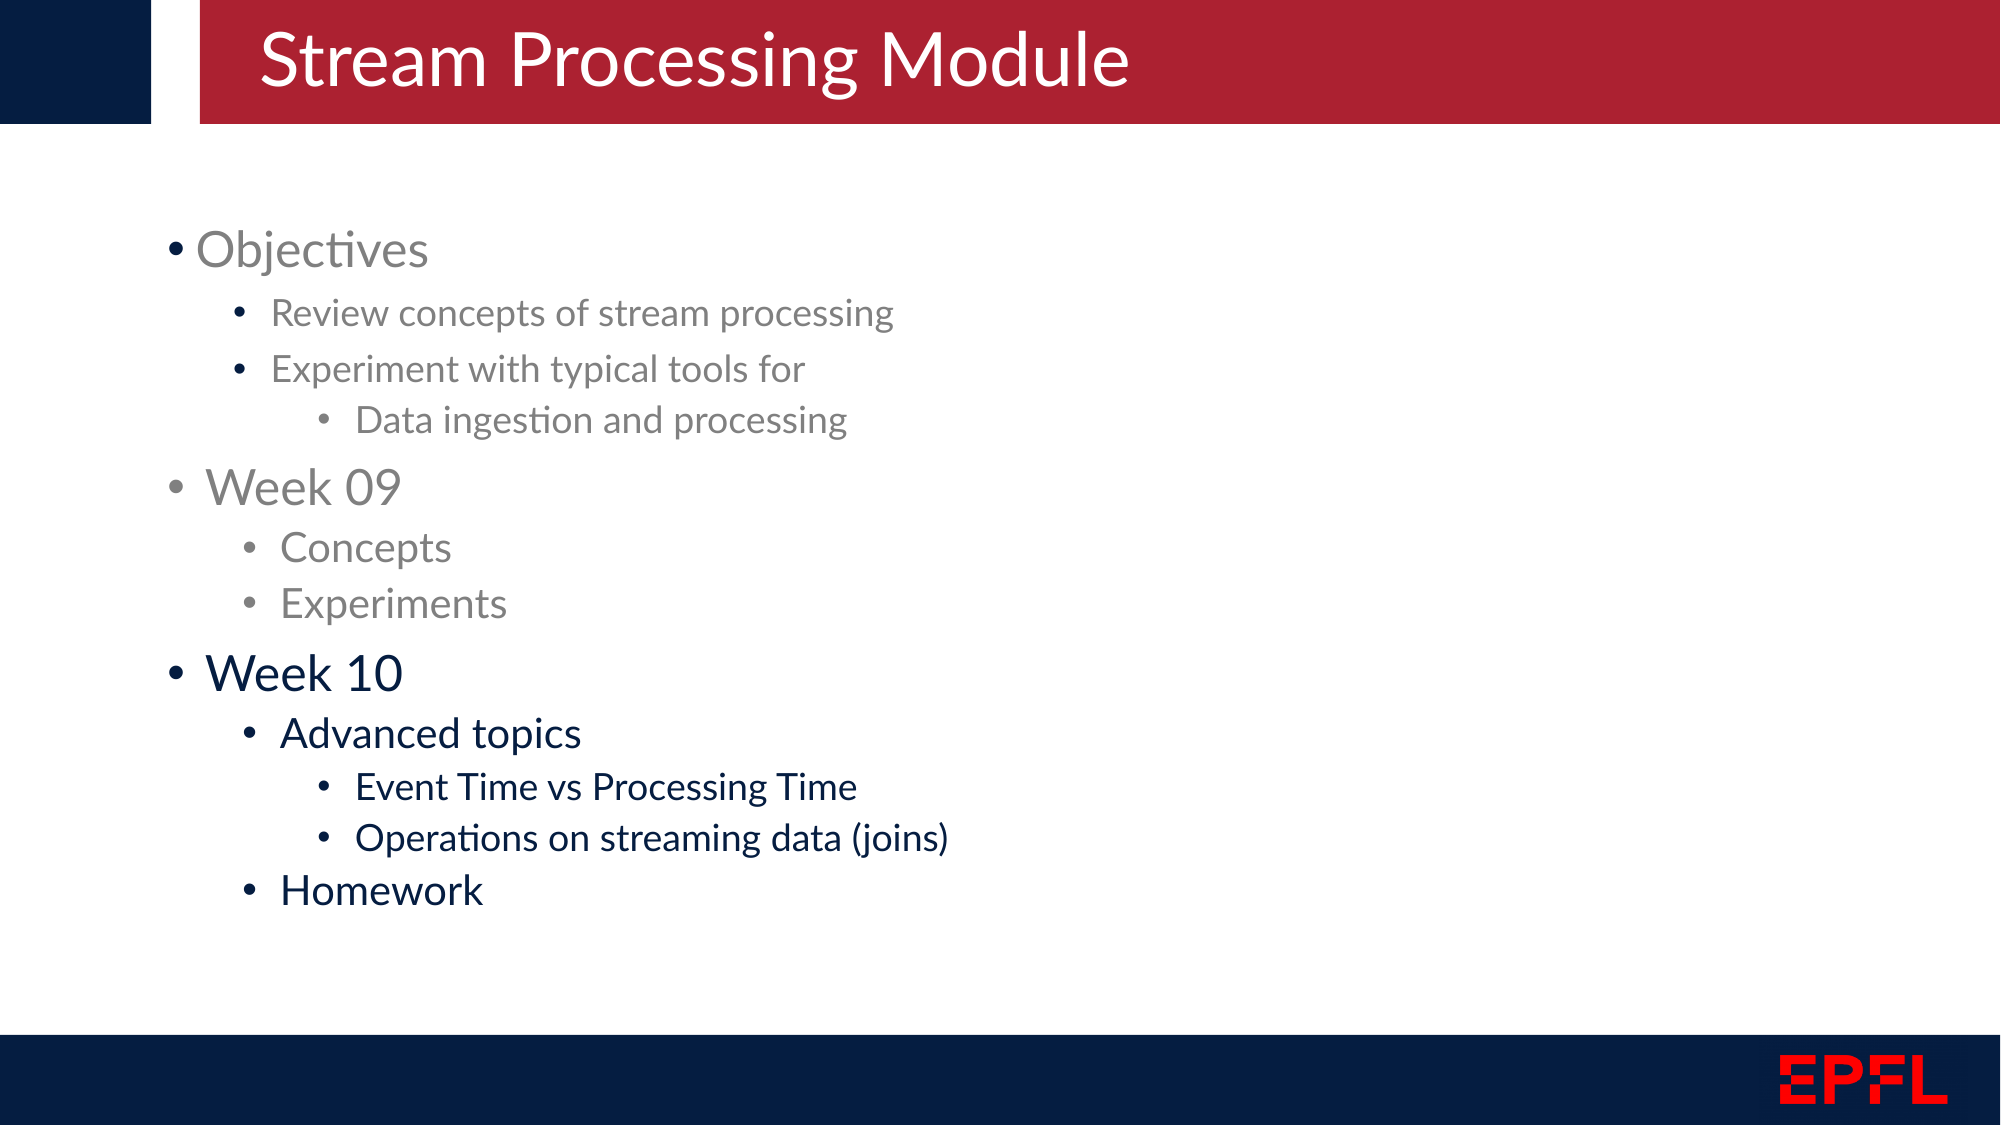

# Stream Processing Module
Objectives
Review concepts of stream processing
Experiment with typical tools for
Data ingestion and processing
Week 09
Concepts
Experiments
Week 10
Advanced topics
Event Time vs Processing Time
Operations on streaming data (joins)
Homework